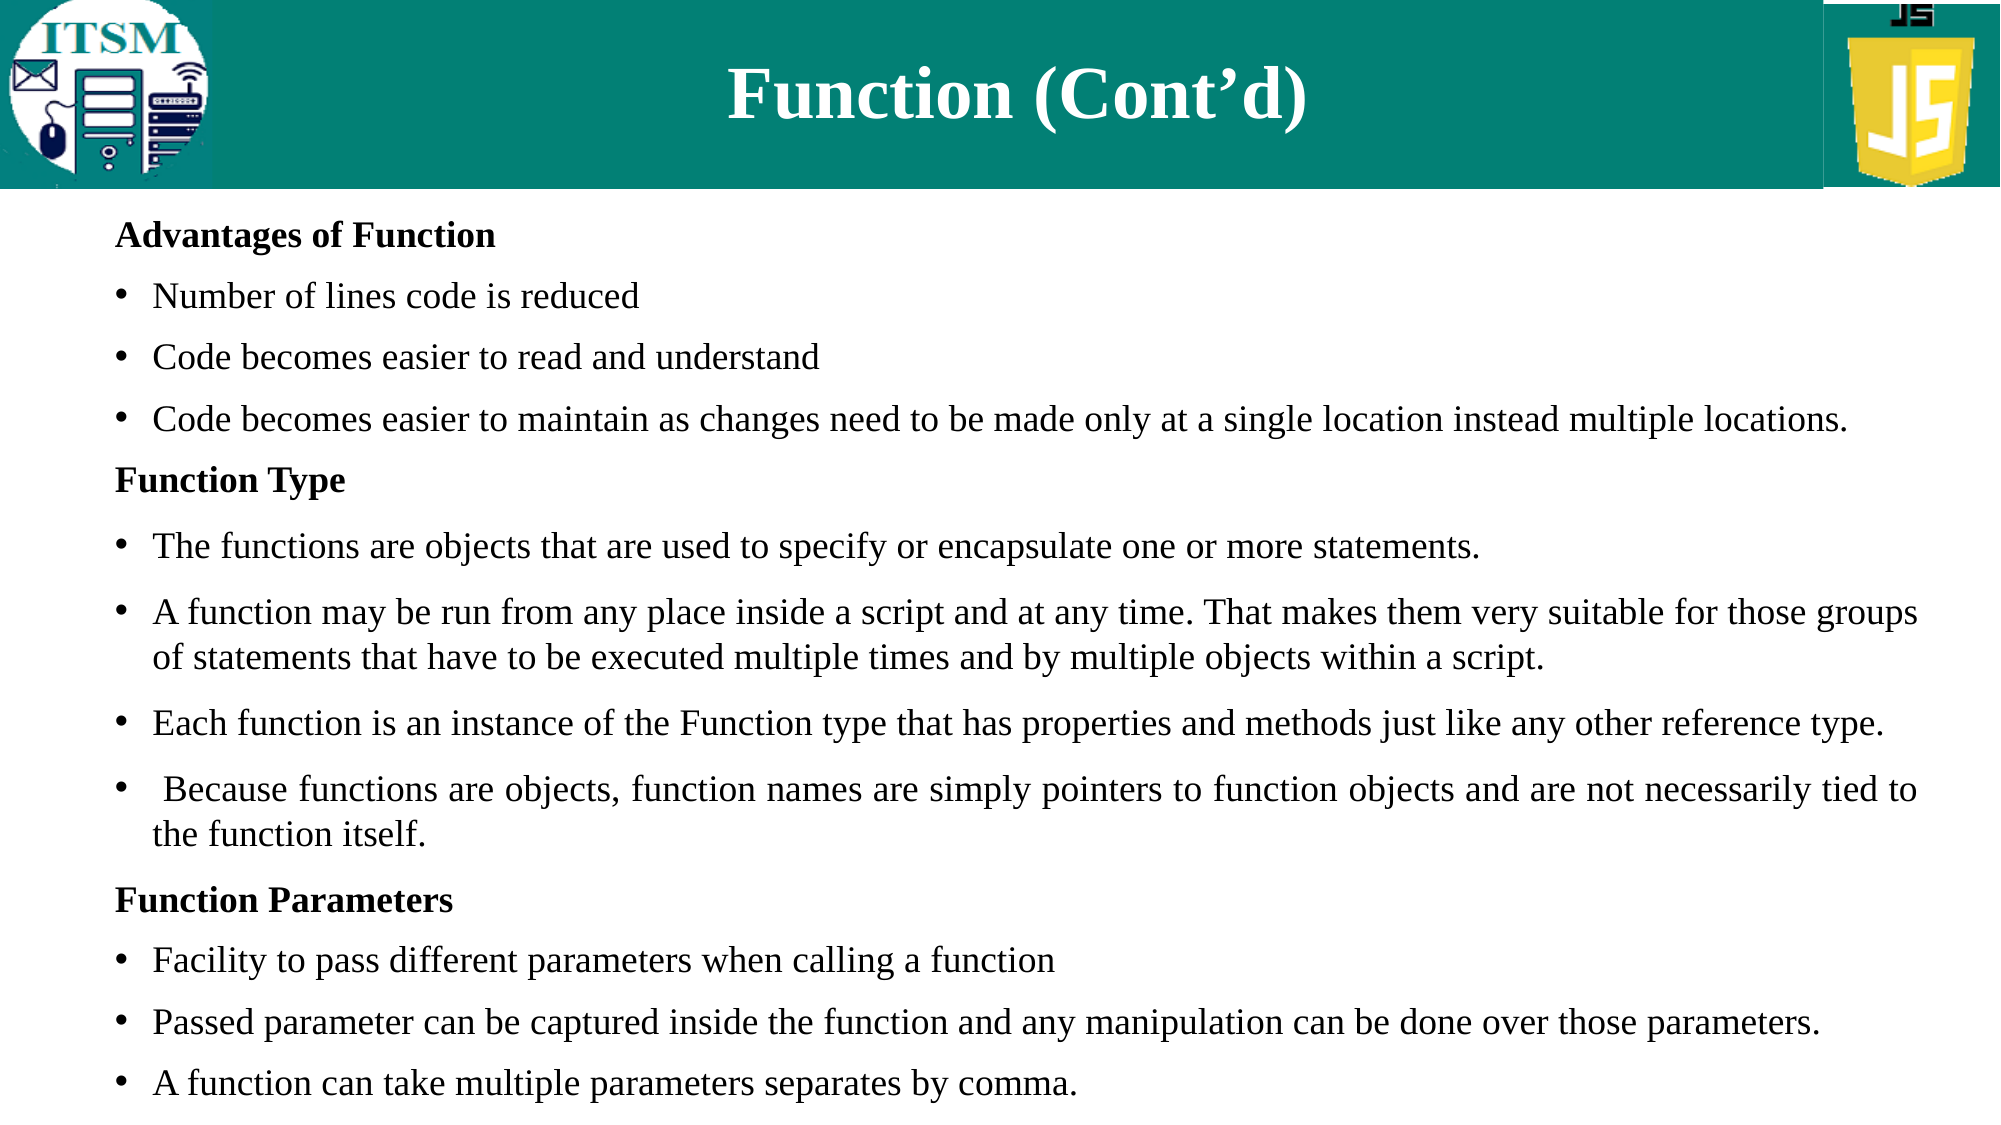

# Function (Cont’d)
Advantages of Function
Number of lines code is reduced
Code becomes easier to read and understand
Code becomes easier to maintain as changes need to be made only at a single location instead multiple locations.
Function Type
The functions are objects that are used to specify or encapsulate one or more statements.
A function may be run from any place inside a script and at any time. That makes them very suitable for those groups of statements that have to be executed multiple times and by multiple objects within a script.
Each function is an instance of the Function type that has properties and methods just like any other reference type.
 Because functions are objects, function names are simply pointers to function objects and are not necessarily tied to the function itself.
Function Parameters
Facility to pass different parameters when calling a function
Passed parameter can be captured inside the function and any manipulation can be done over those parameters.
A function can take multiple parameters separates by comma.